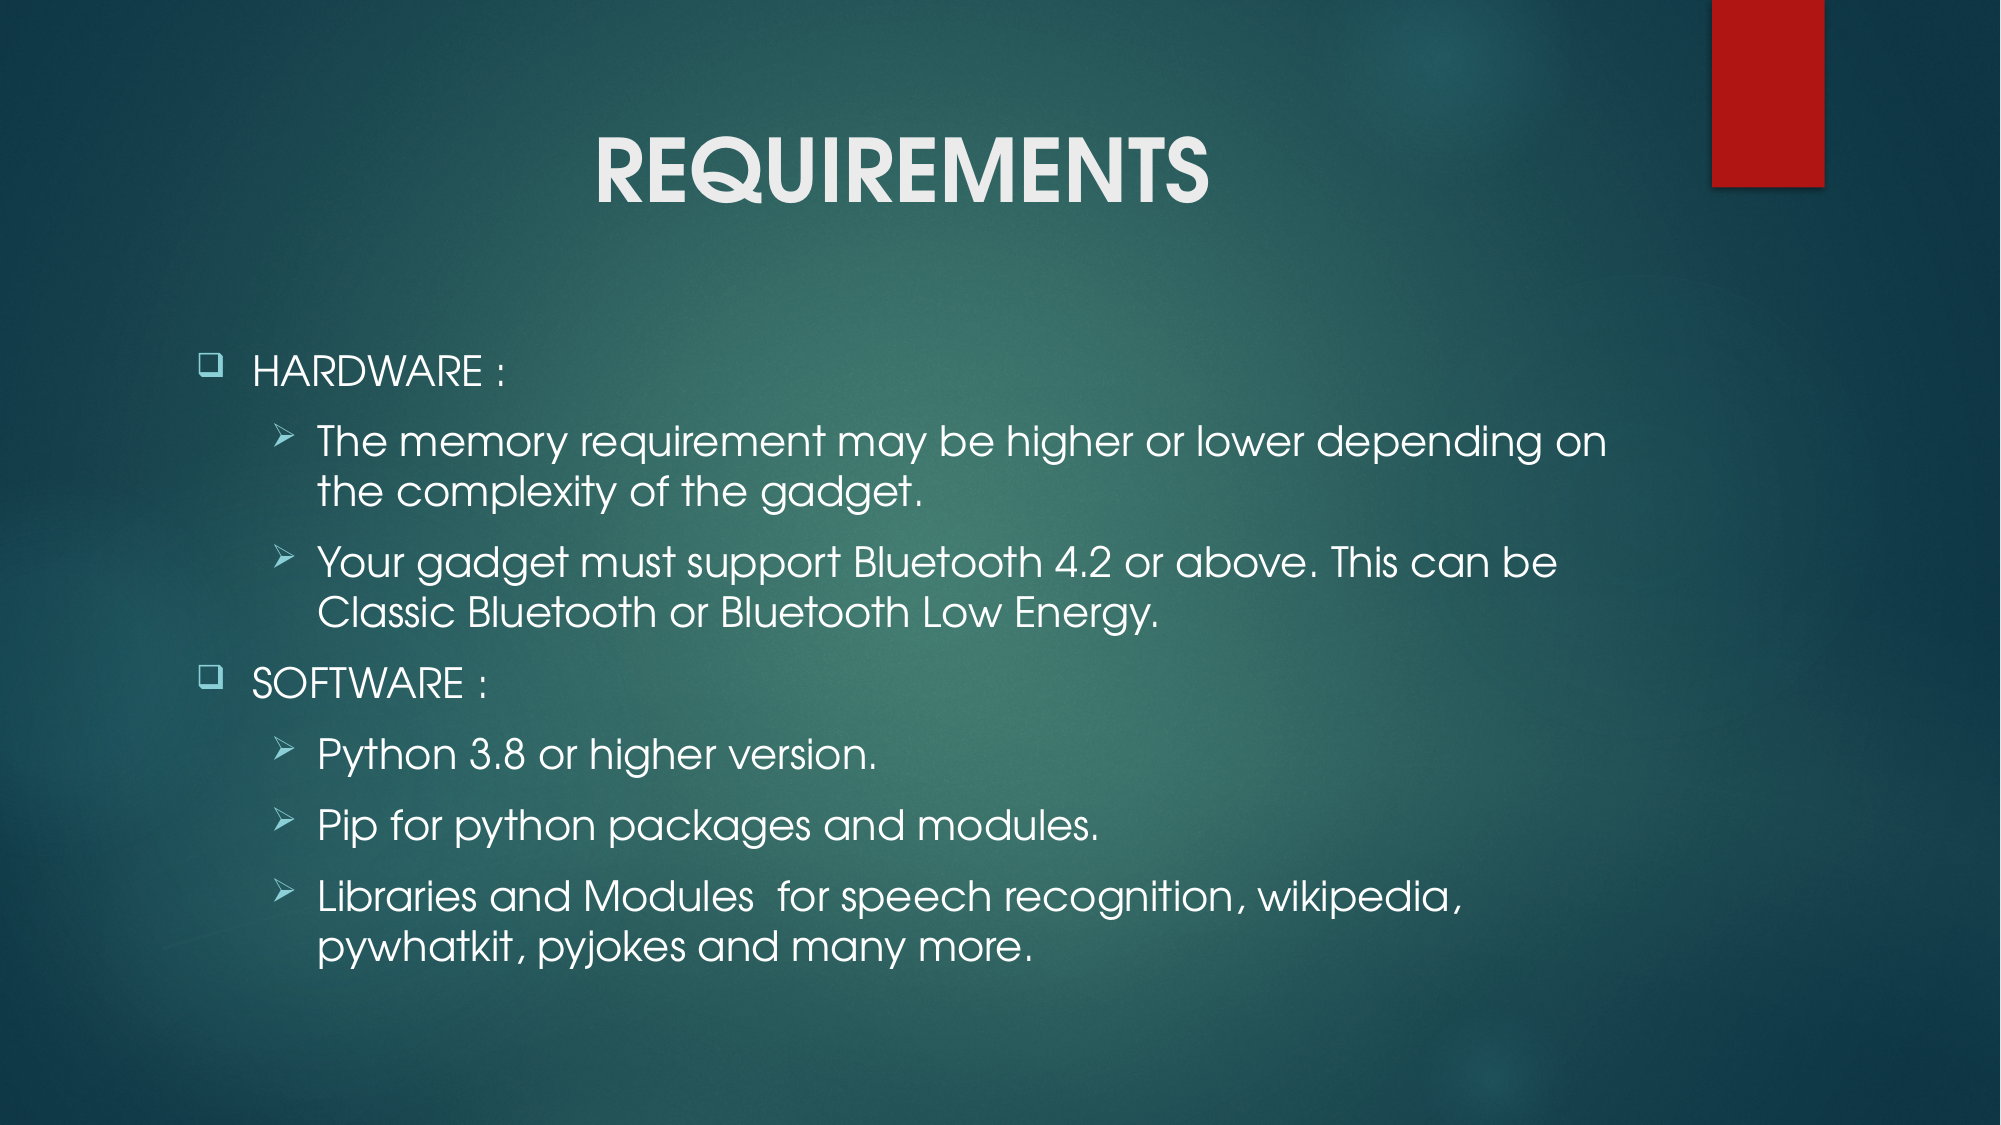

# REQUIREMENTS
HARDWARE :
The memory requirement may be higher or lower depending on the complexity of the gadget.
Your gadget must support Bluetooth 4.2 or above. This can be Classic Bluetooth or Bluetooth Low Energy.
SOFTWARE :
Python 3.8 or higher version.
Pip for python packages and modules.
Libraries and Modules  for speech recognition, wikipedia, pywhatkit, pyjokes and many more.